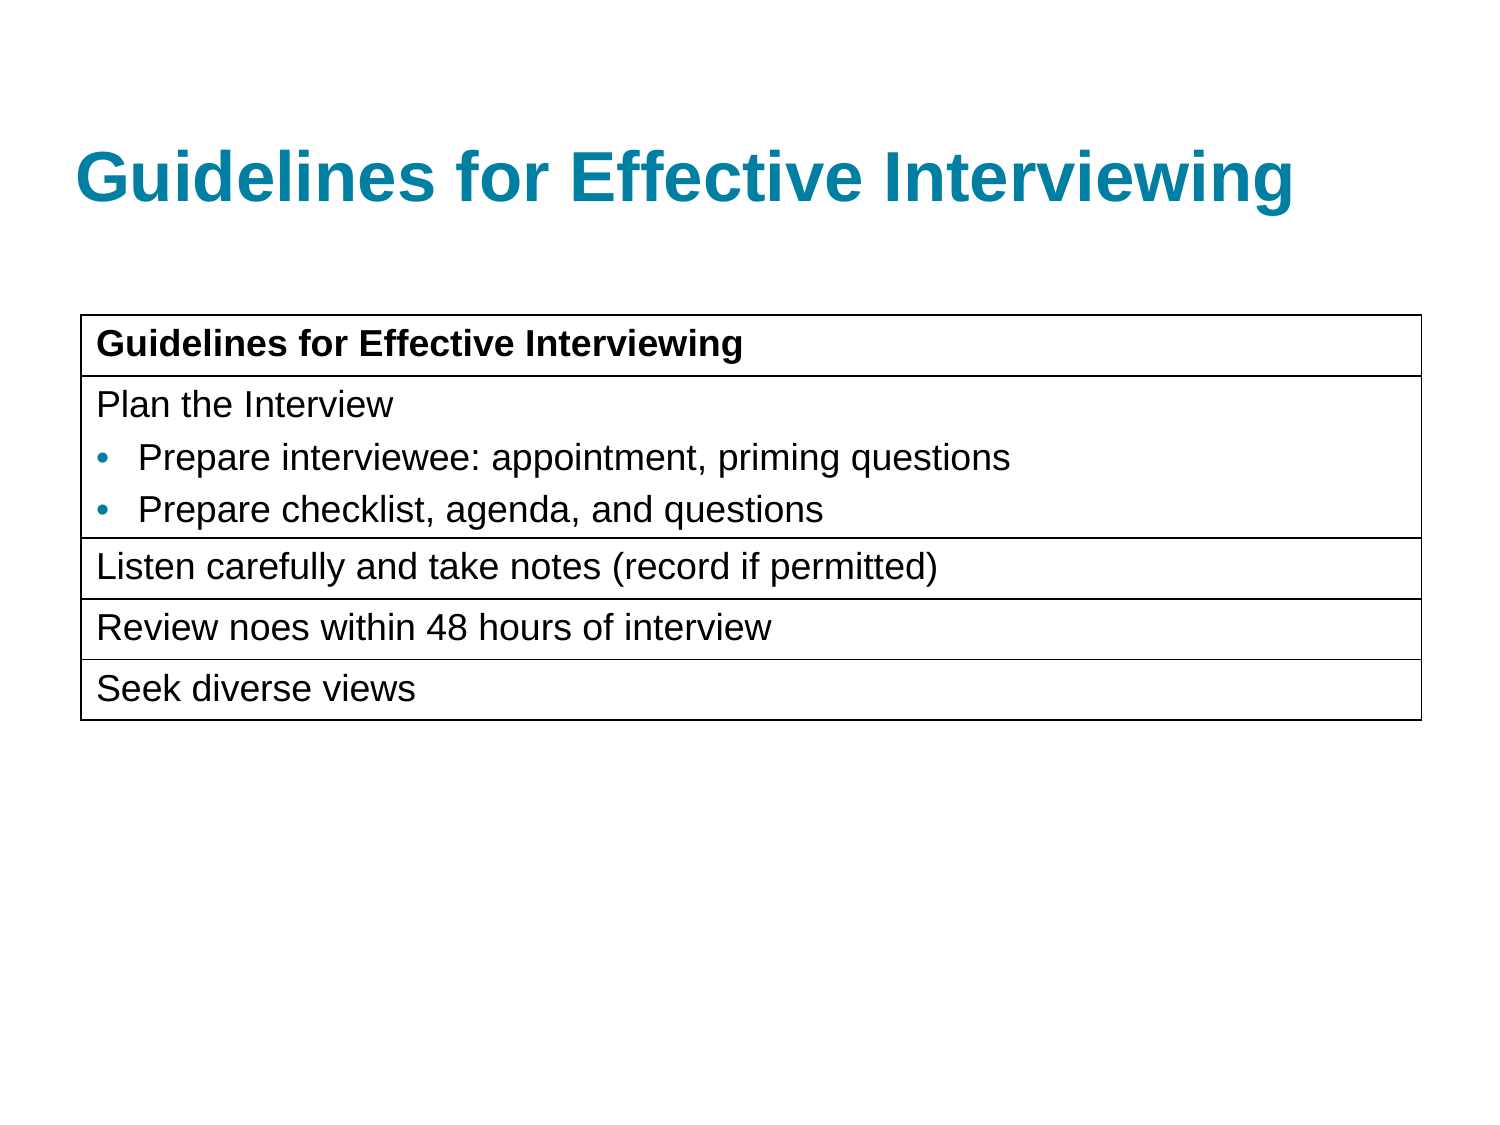

# Guidelines for Effective Interviewing
| Guidelines for Effective Interviewing |
| --- |
| Plan the Interview Prepare interviewee: appointment, priming questions Prepare checklist, agenda, and questions |
| Listen carefully and take notes (record if permitted) |
| Review noes within 48 hours of interview |
| Seek diverse views |